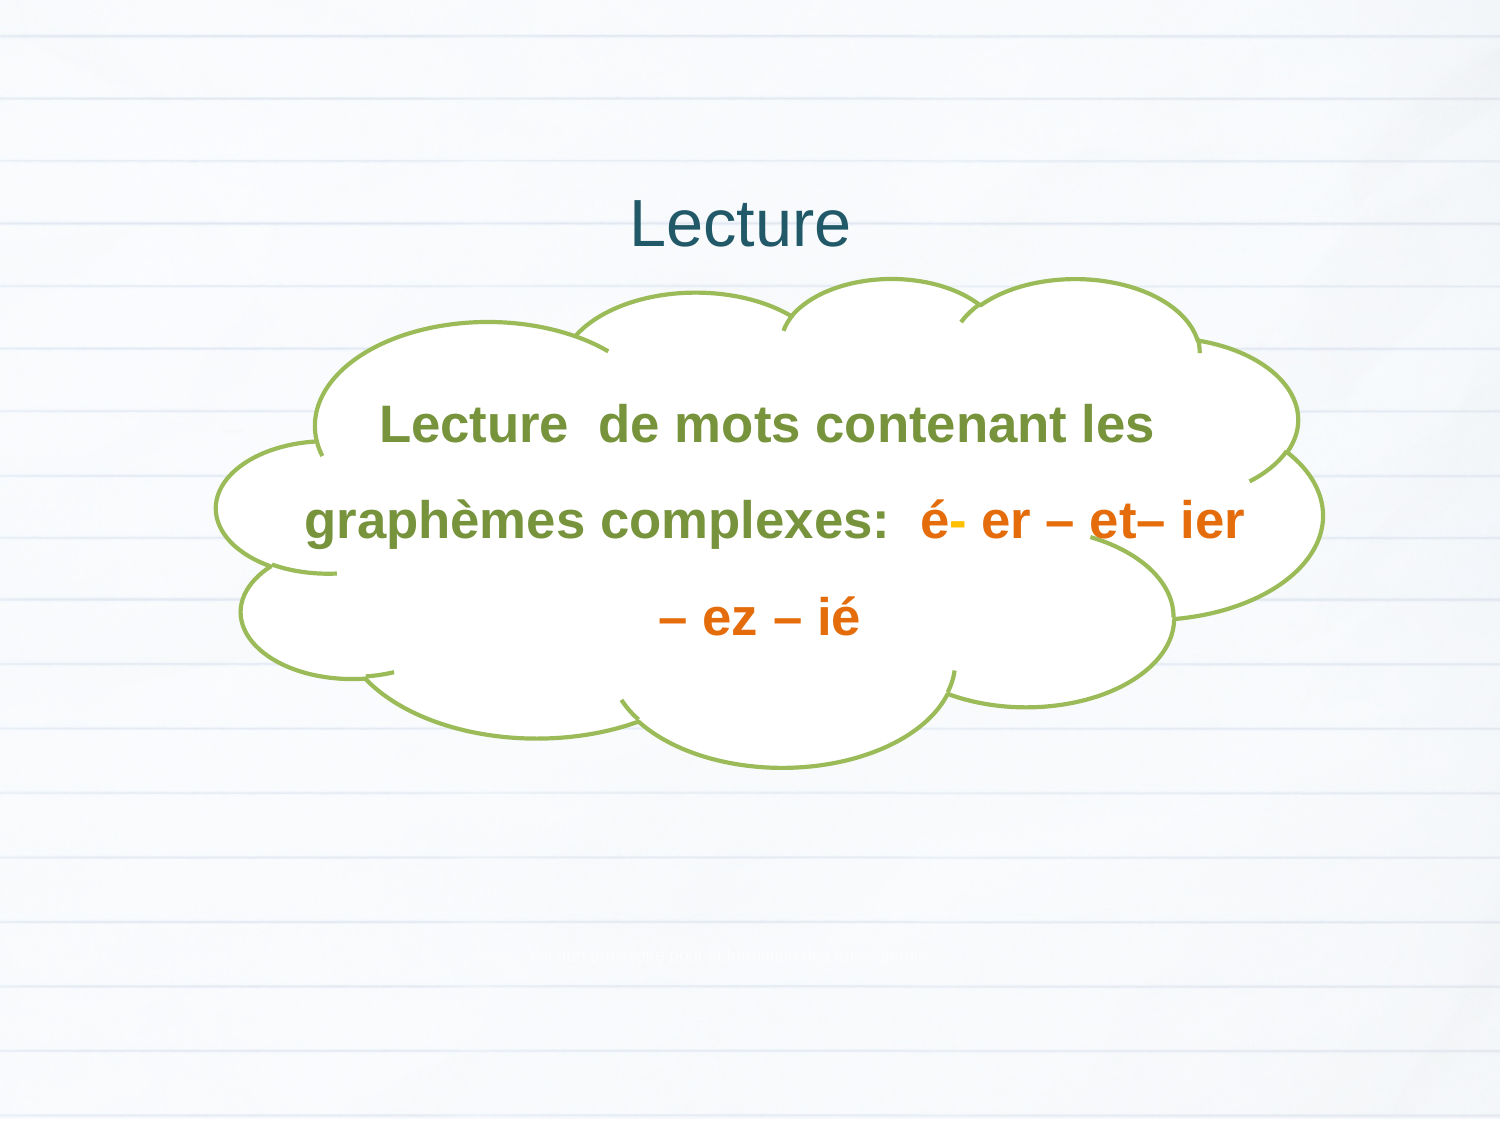

Lecture

Lecture  de mots contenant les  graphèmes complexes:  é- er – et– ier – ez – ié

Version provisoire pour la formation des enseignants